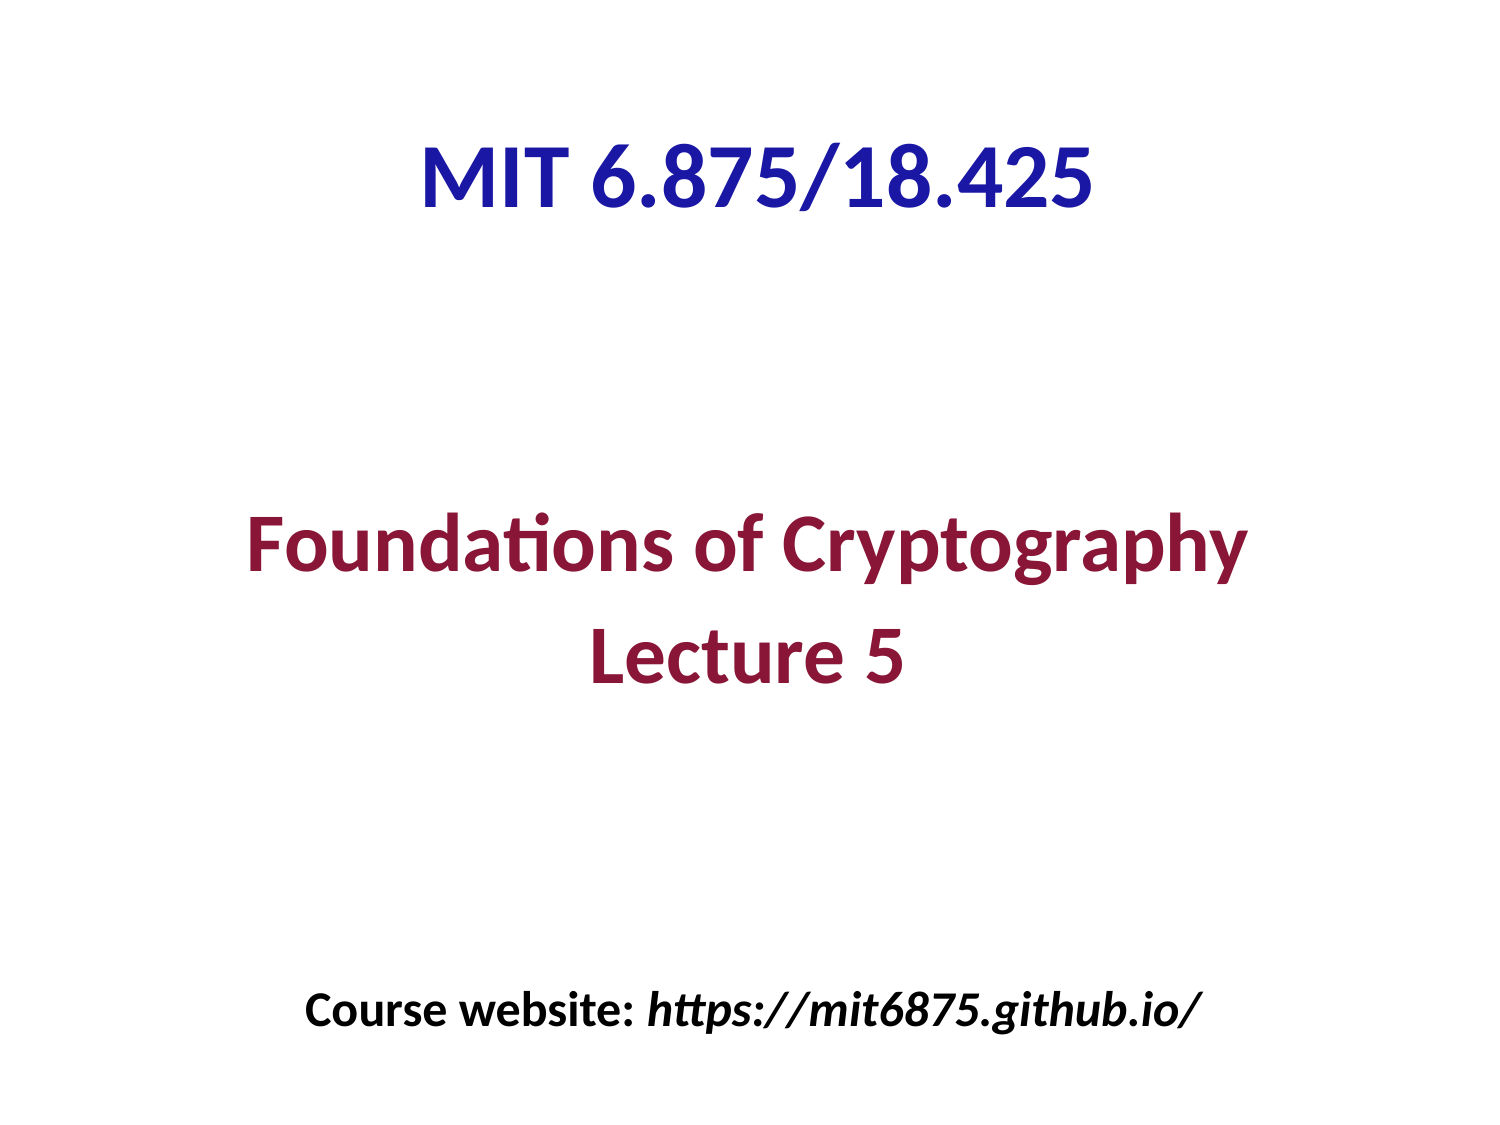

MIT 6.875/18.425
Foundations of Cryptography
Lecture 5
Course website: https://mit6875.github.io/